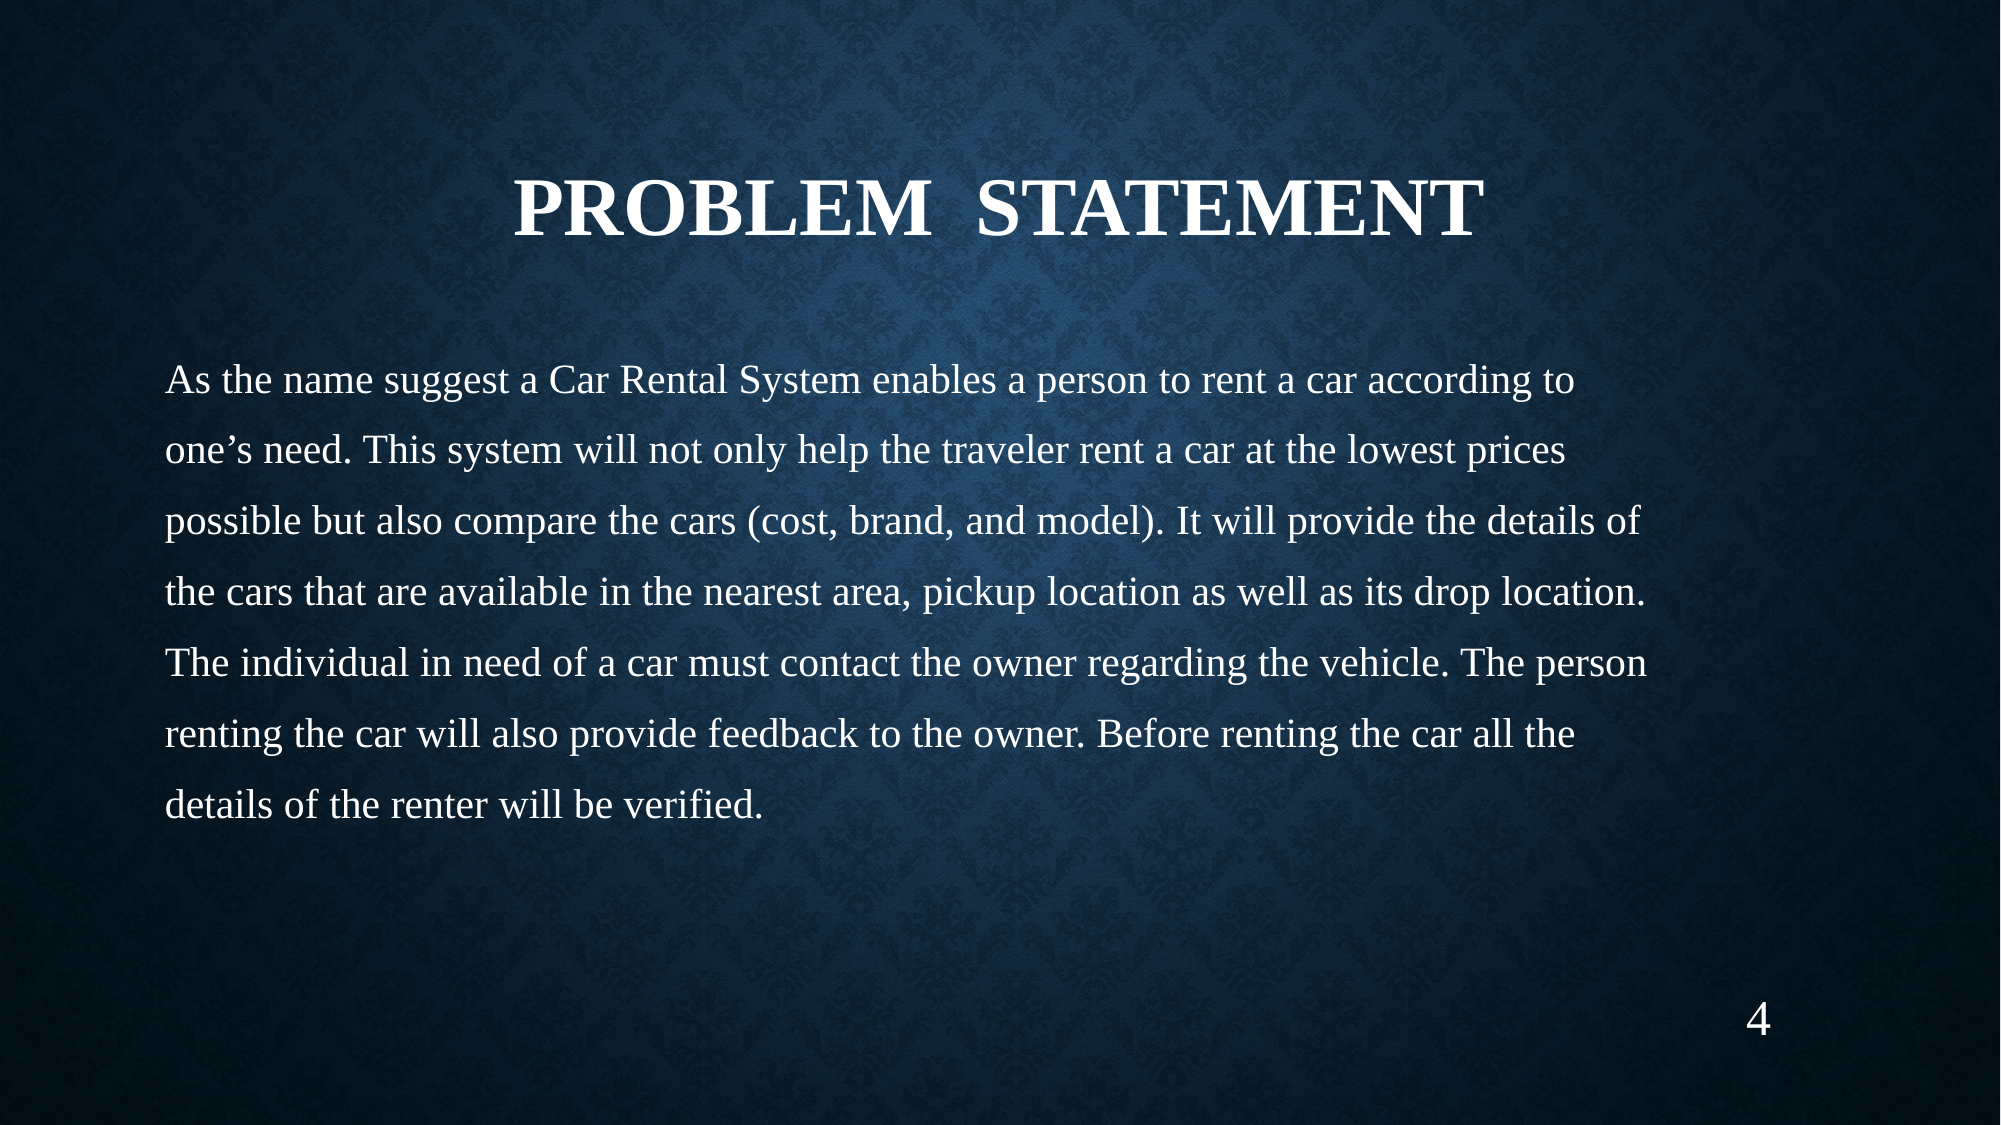

# Problem  statement
As the name suggest a Car Rental System enables a person to rent a car according to
one’s need. This system will not only help the traveler rent a car at the lowest prices
possible but also compare the cars (cost, brand, and model). It will provide the details of
the cars that are available in the nearest area, pickup location as well as its drop location.
The individual in need of a car must contact the owner regarding the vehicle. The person
renting the car will also provide feedback to the owner. Before renting the car all the
details of the renter will be verified.
4